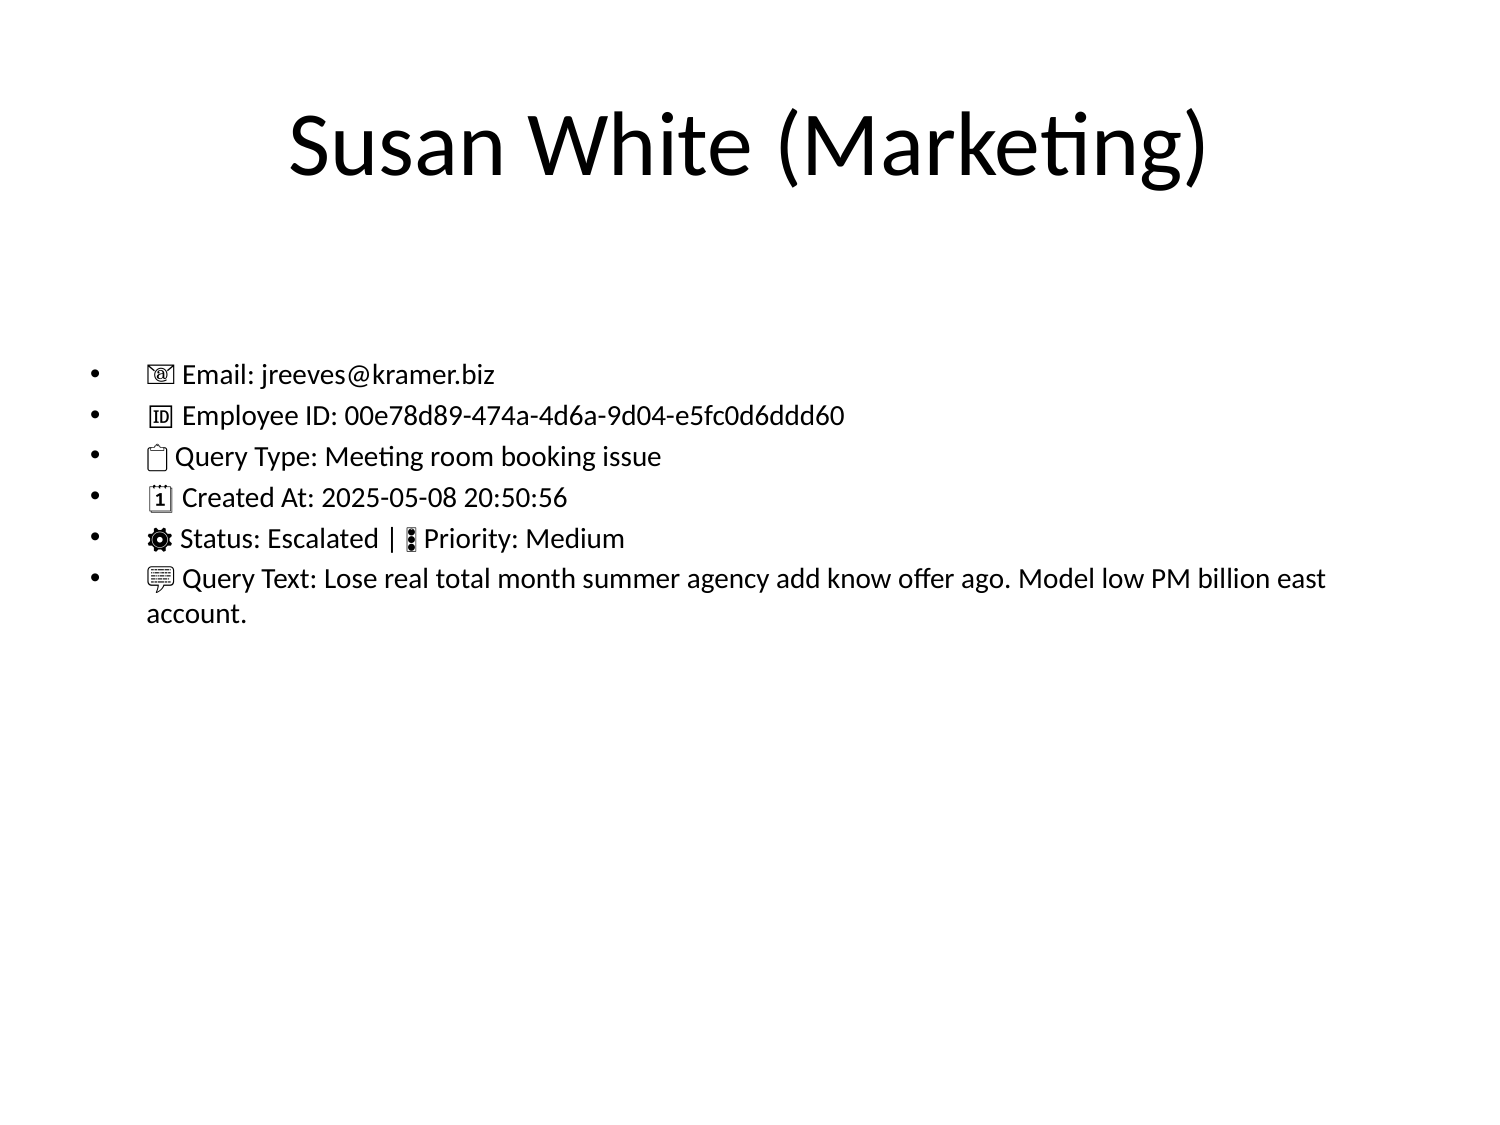

# Susan White (Marketing)

📧 Email: jreeves@kramer.biz
🆔 Employee ID: 00e78d89-474a-4d6a-9d04-e5fc0d6ddd60
📋 Query Type: Meeting room booking issue
🗓 Created At: 2025-05-08 20:50:56
⚙ Status: Escalated | 🚦 Priority: Medium
💬 Query Text: Lose real total month summer agency add know offer ago. Model low PM billion east account.